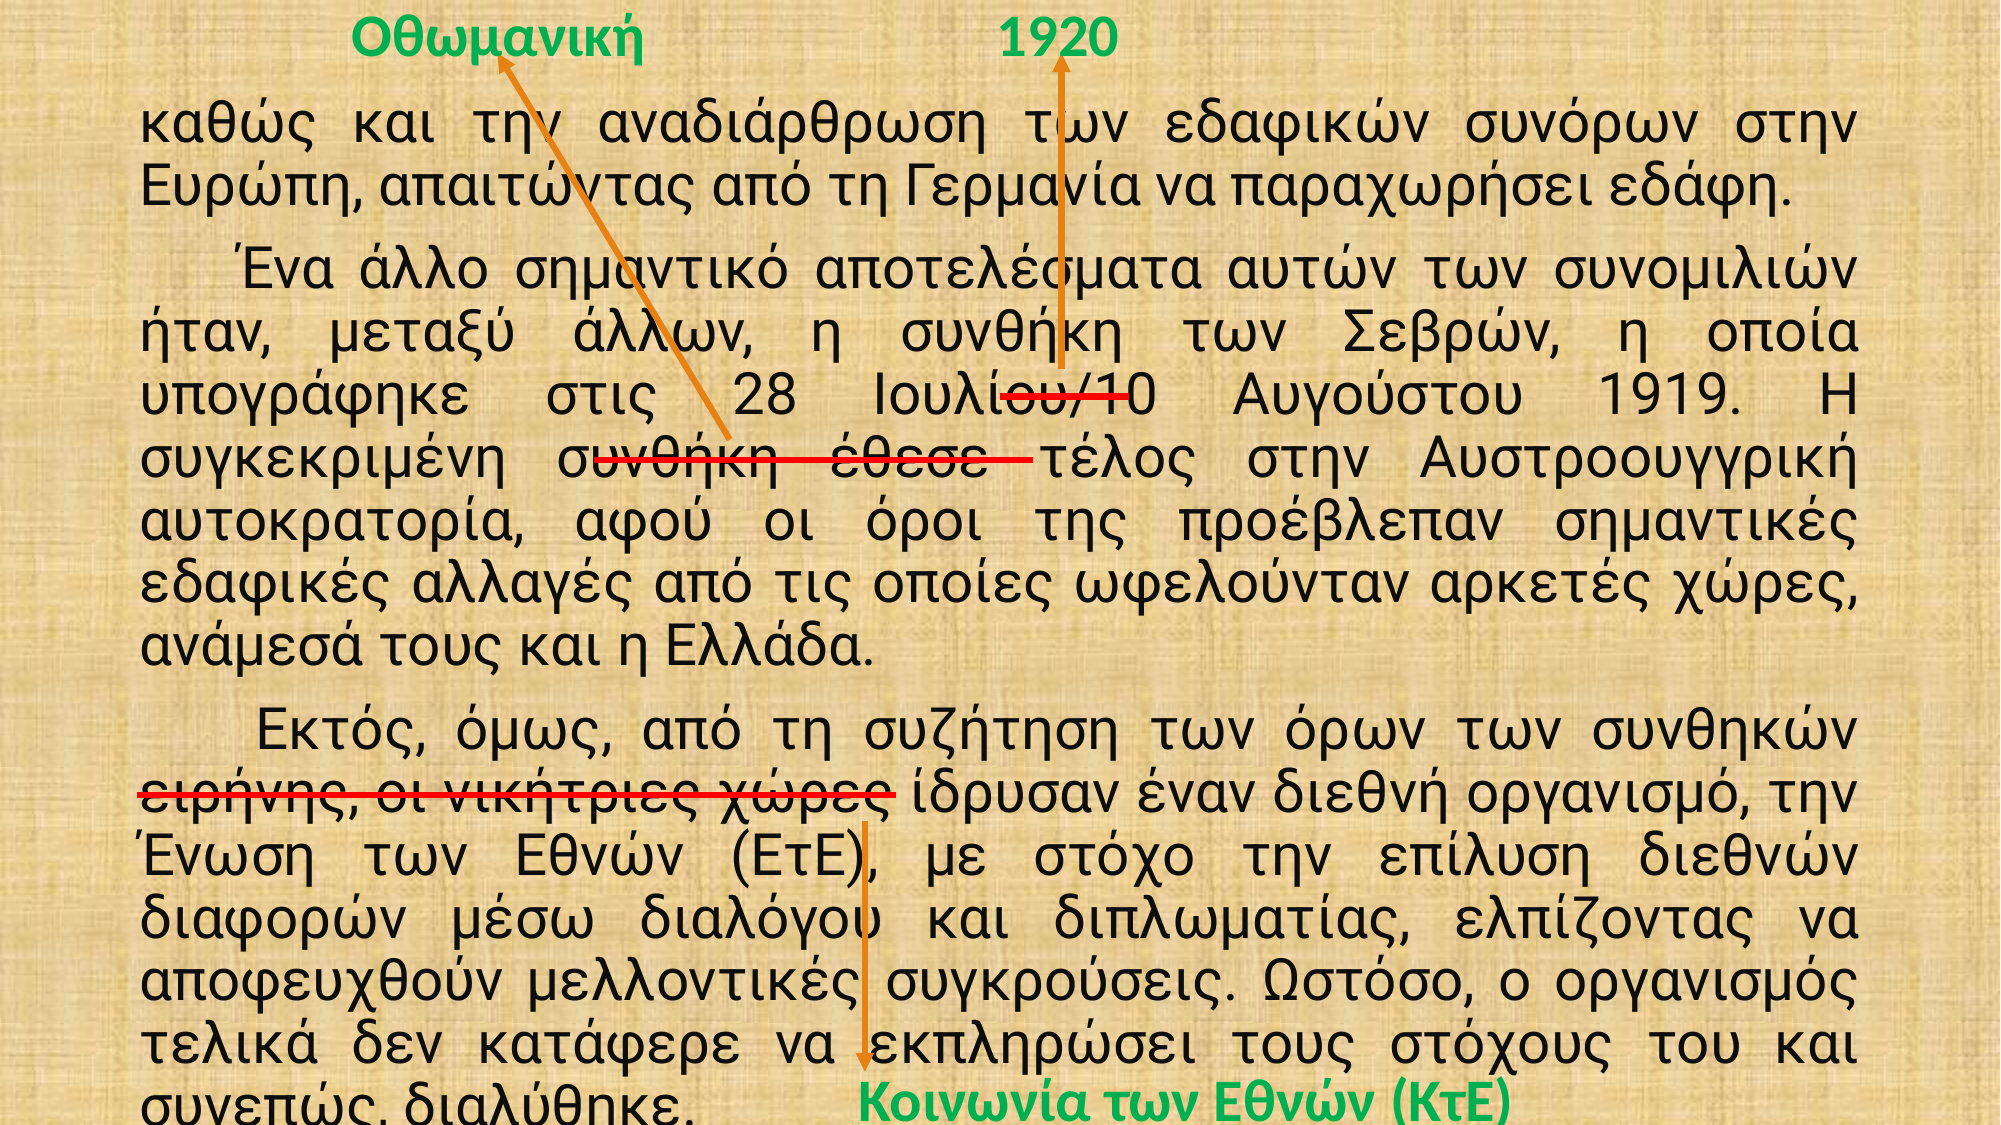

Οθωμανική
1920
καθώς και την αναδιάρθρωση των εδαφικών συνόρων στην Ευρώπη, απαιτώντας από τη Γερμανία να παραχωρήσει εδάφη.
    Ένα άλλο σημαντικό αποτελέσματα αυτών των συνομιλιών ήταν, μεταξύ άλλων, η συνθήκη των Σεβρών, η οποία υπογράφηκε στις 28 Ιουλίου/10 Αυγούστου 1919. Η συγκεκριμένη συνθήκη έθεσε τέλος στην Αυστροουγγρική αυτοκρατορία, αφού οι όροι της προέβλεπαν σημαντικές εδαφικές αλλαγές από τις οποίες ωφελούνταν αρκετές χώρες, ανάμεσά τους και η Ελλάδα.
    Εκτός, όμως, από τη συζήτηση των όρων των συνθηκών ειρήνης, οι νικήτριες χώρες ίδρυσαν έναν διεθνή οργανισμό, την Ένωση των Εθνών (ΕτΕ), με στόχο την επίλυση διεθνών διαφορών μέσω διαλόγου και διπλωματίας, ελπίζοντας να αποφευχθούν μελλοντικές συγκρούσεις. Ωστόσο, ο οργανισμός τελικά δεν κατάφερε να εκπληρώσει τους στόχους του και συνεπώς, διαλύθηκε.

Κοινωνία των Εθνών (ΚτΕ)